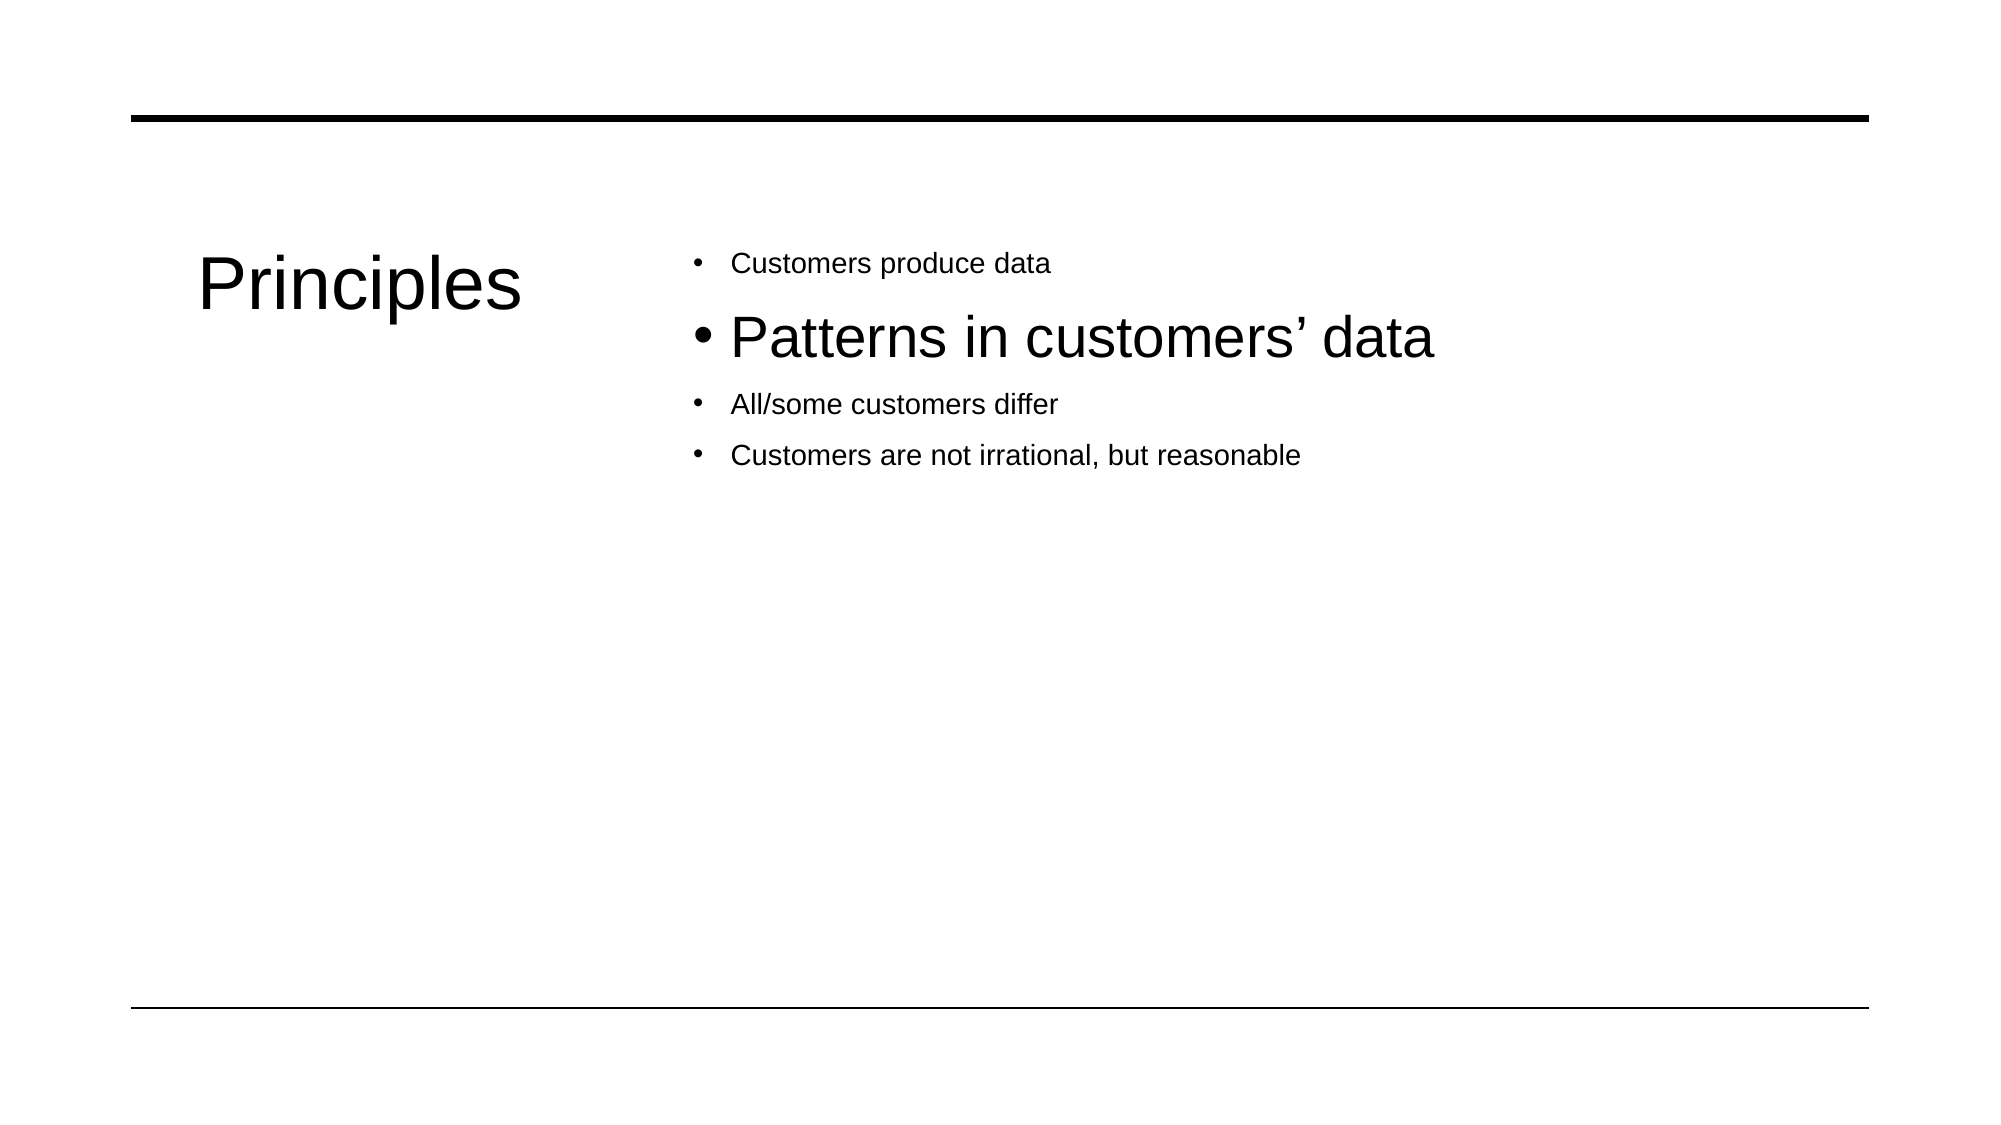

Principles
Customers produce data
Patterns in customers’ data
All/some customers differ
Customers are not irrational, but reasonable